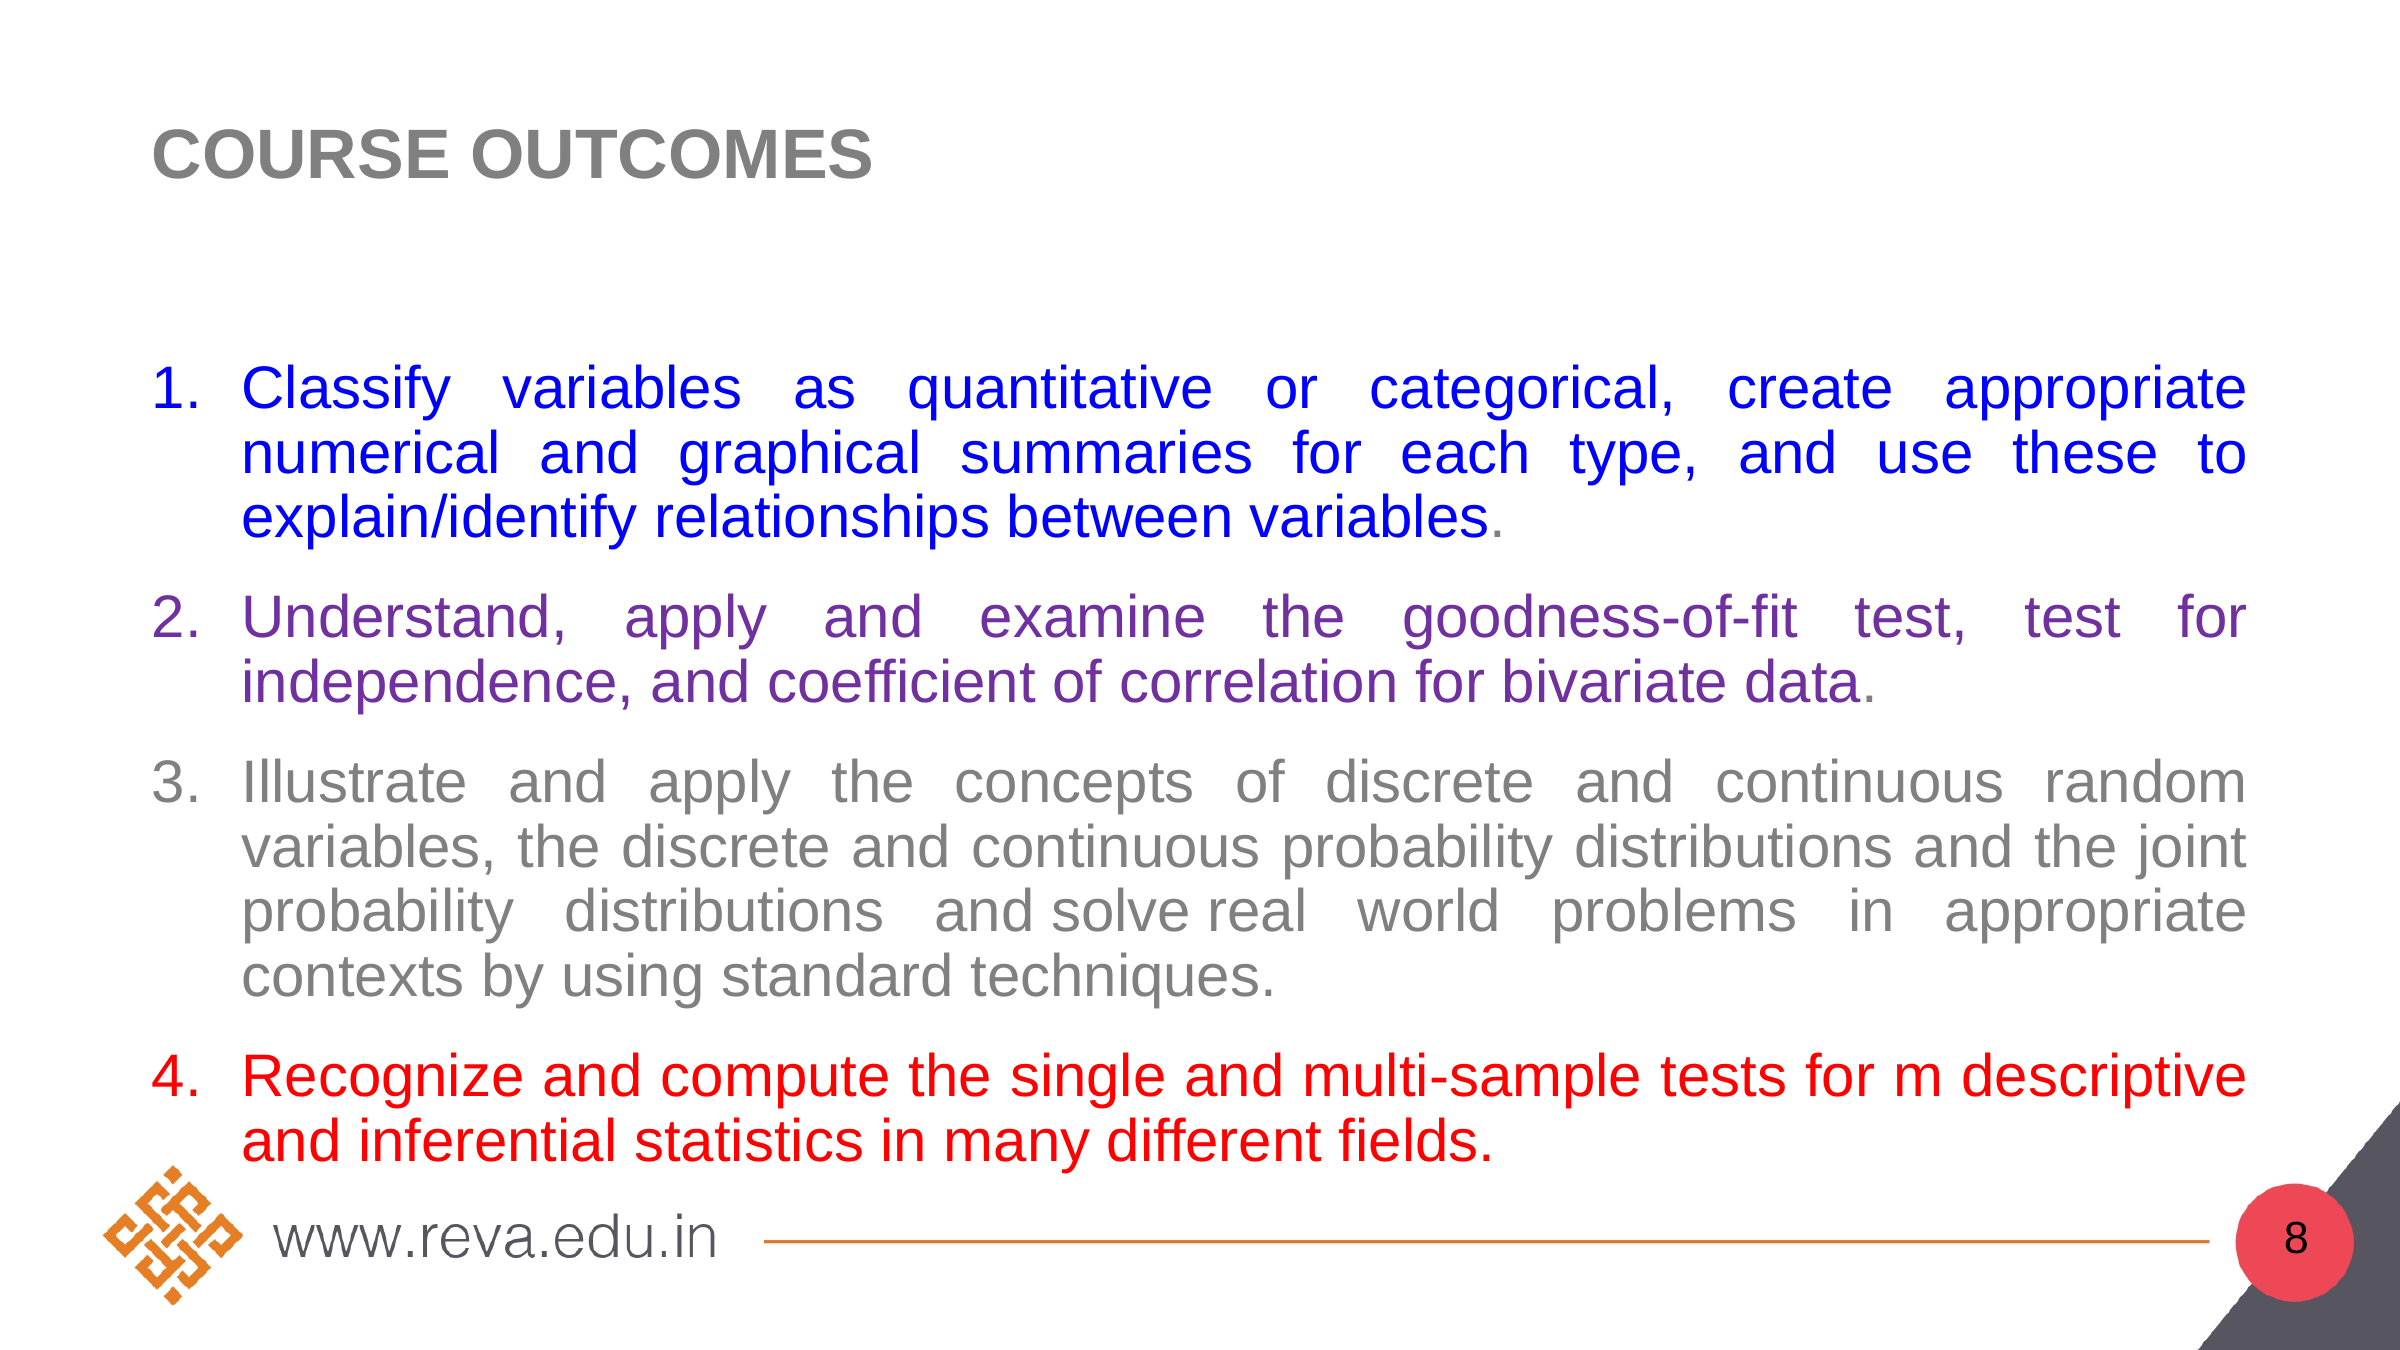

# Course Outcomes
Classify variables as quantitative or categorical, create appropriate numerical and graphical summaries for each type, and use these to explain/identify relationships between variables.
Understand, apply and examine the goodness-of-fit test, test for independence, and coefficient of correlation for bivariate data.
Illustrate and apply the concepts of discrete and continuous random variables, the discrete and continuous probability distributions and the joint probability distributions and solve real world problems in appropriate contexts by using standard techniques.
Recognize and compute the single and multi-sample tests for m descriptive and inferential statistics in many different fields.
8